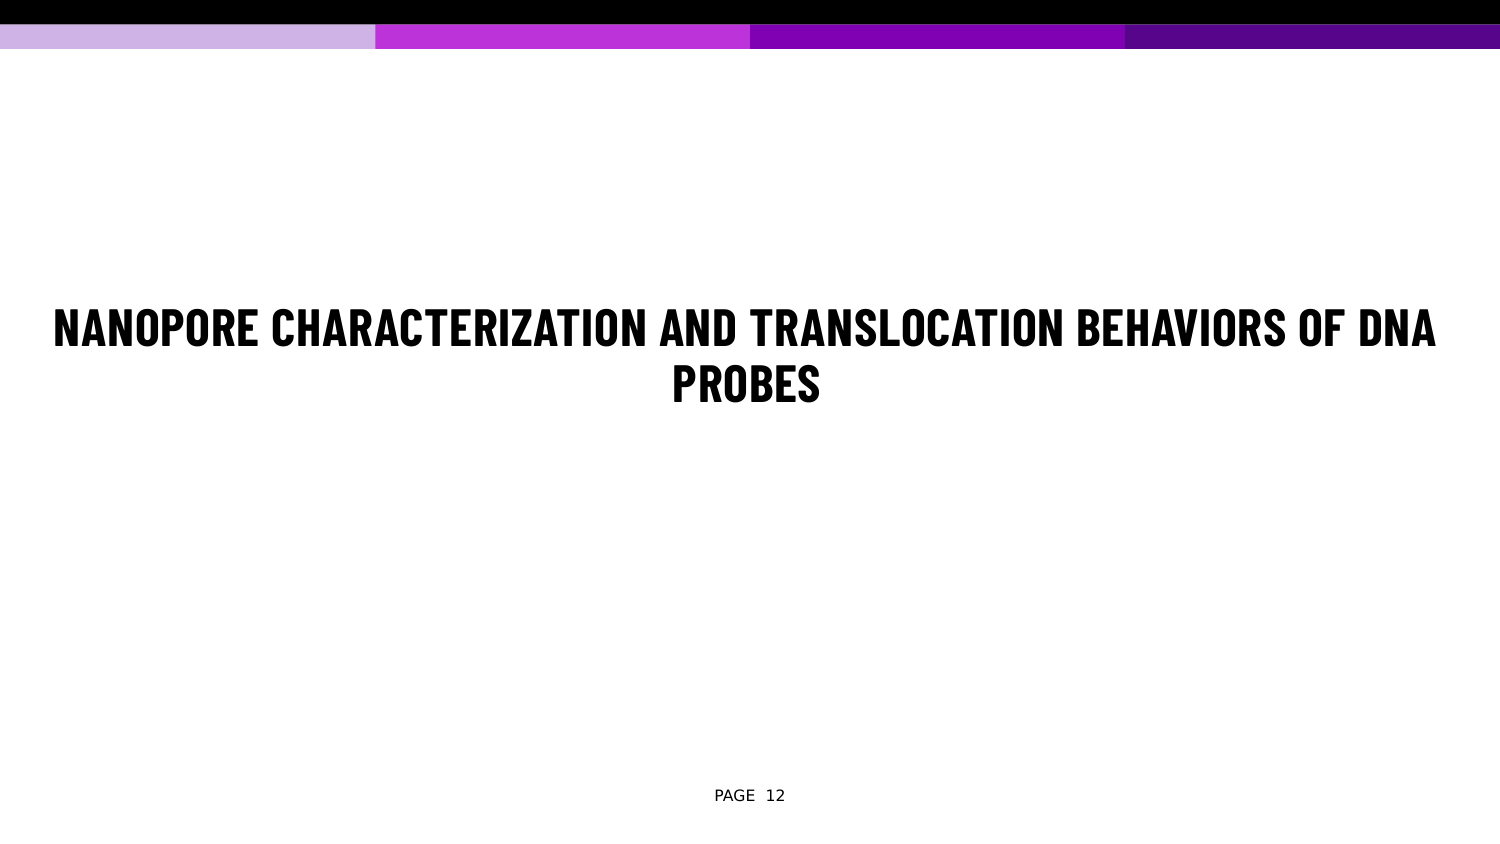

# Nanopore Characterization and Translocation Behaviors of DNA Probes
PAGE  12